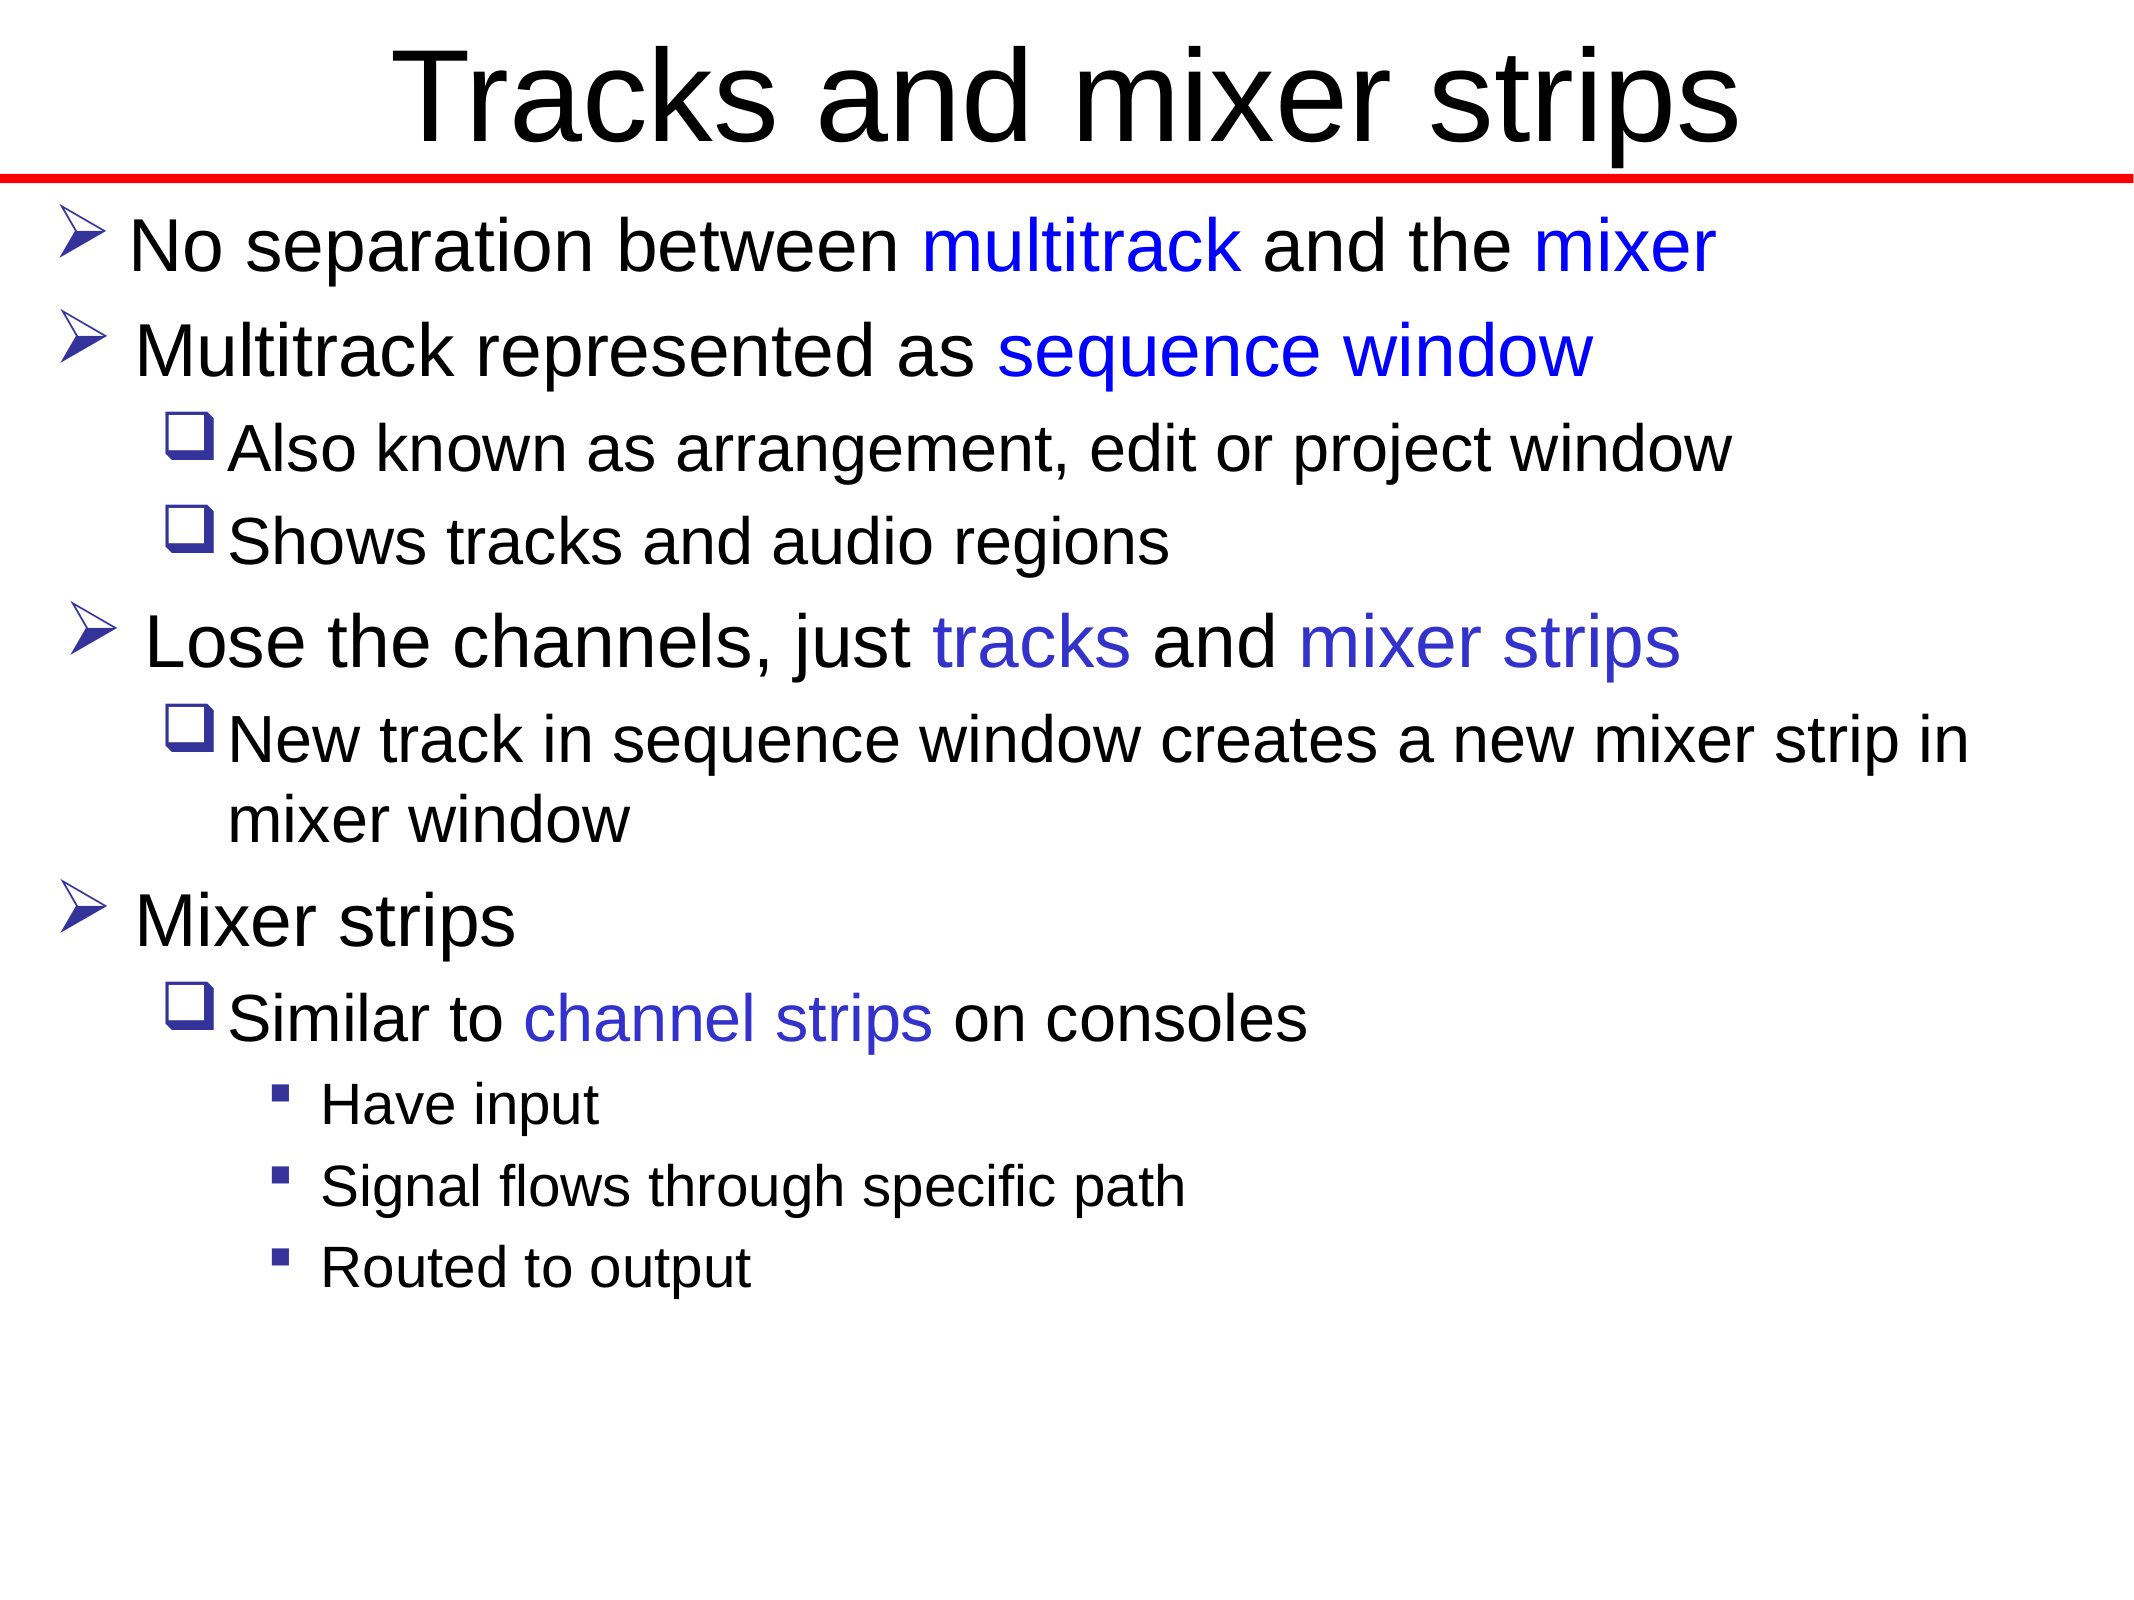

# Tracks and mixer strips
No separation between multitrack and the mixer
Multitrack represented as sequence window
Also known as arrangement, edit or project window
Shows tracks and audio regions
Lose the channels, just tracks and mixer strips
New track in sequence window creates a new mixer strip in mixer window
Mixer strips
Similar to channel strips on consoles
Have input
Signal flows through specific path
Routed to output